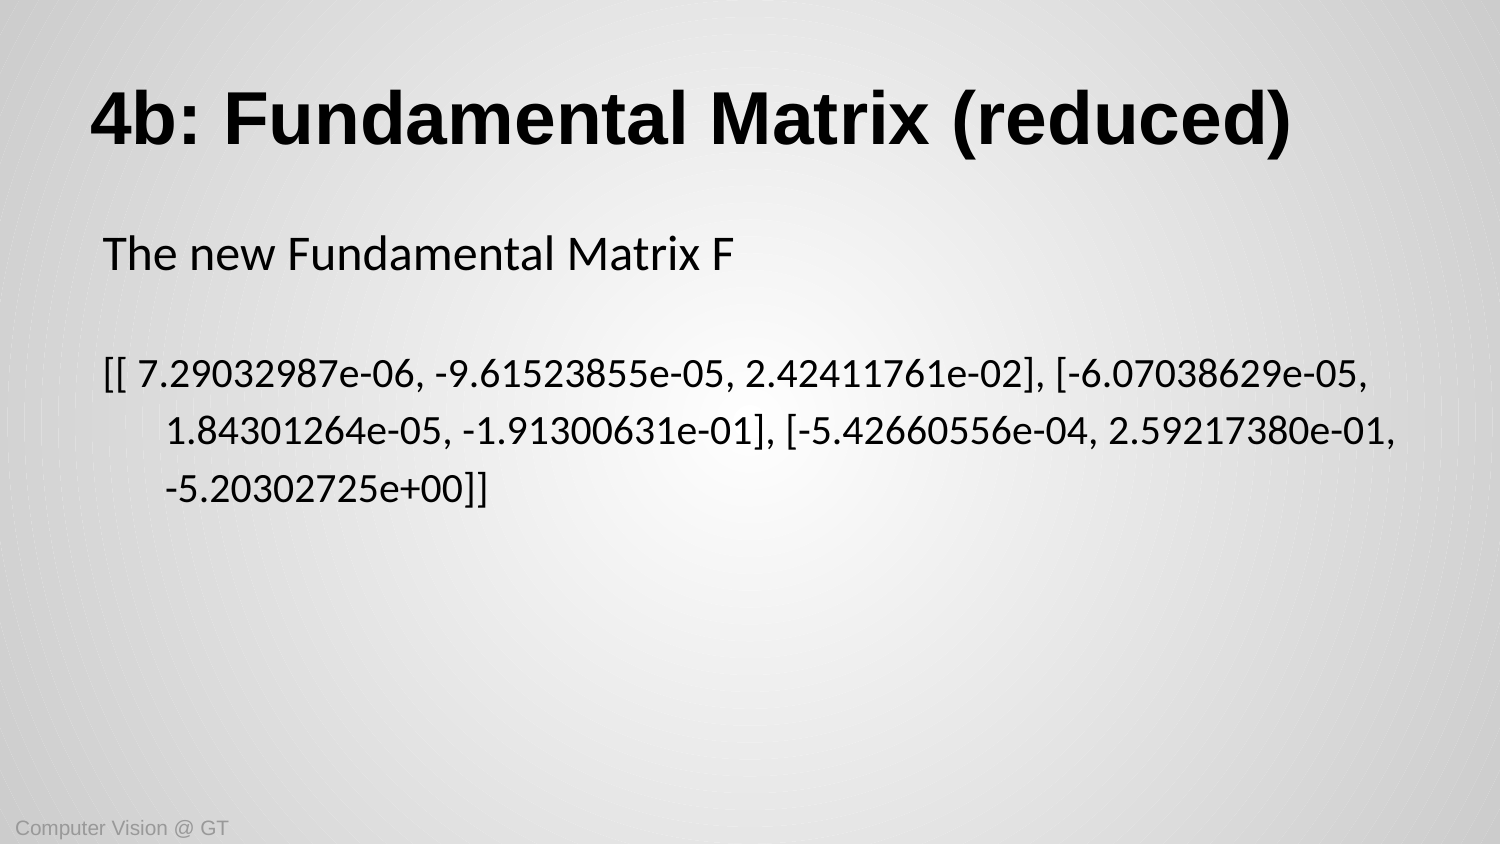

# 4b: Fundamental Matrix (reduced)
The new Fundamental Matrix F

[[ 7.29032987e-06, -9.61523855e-05, 2.42411761e-02], [-6.07038629e-05, 1.84301264e-05, -1.91300631e-01], [-5.42660556e-04, 2.59217380e-01, -5.20302725e+00]]
Computer Vision @ GT